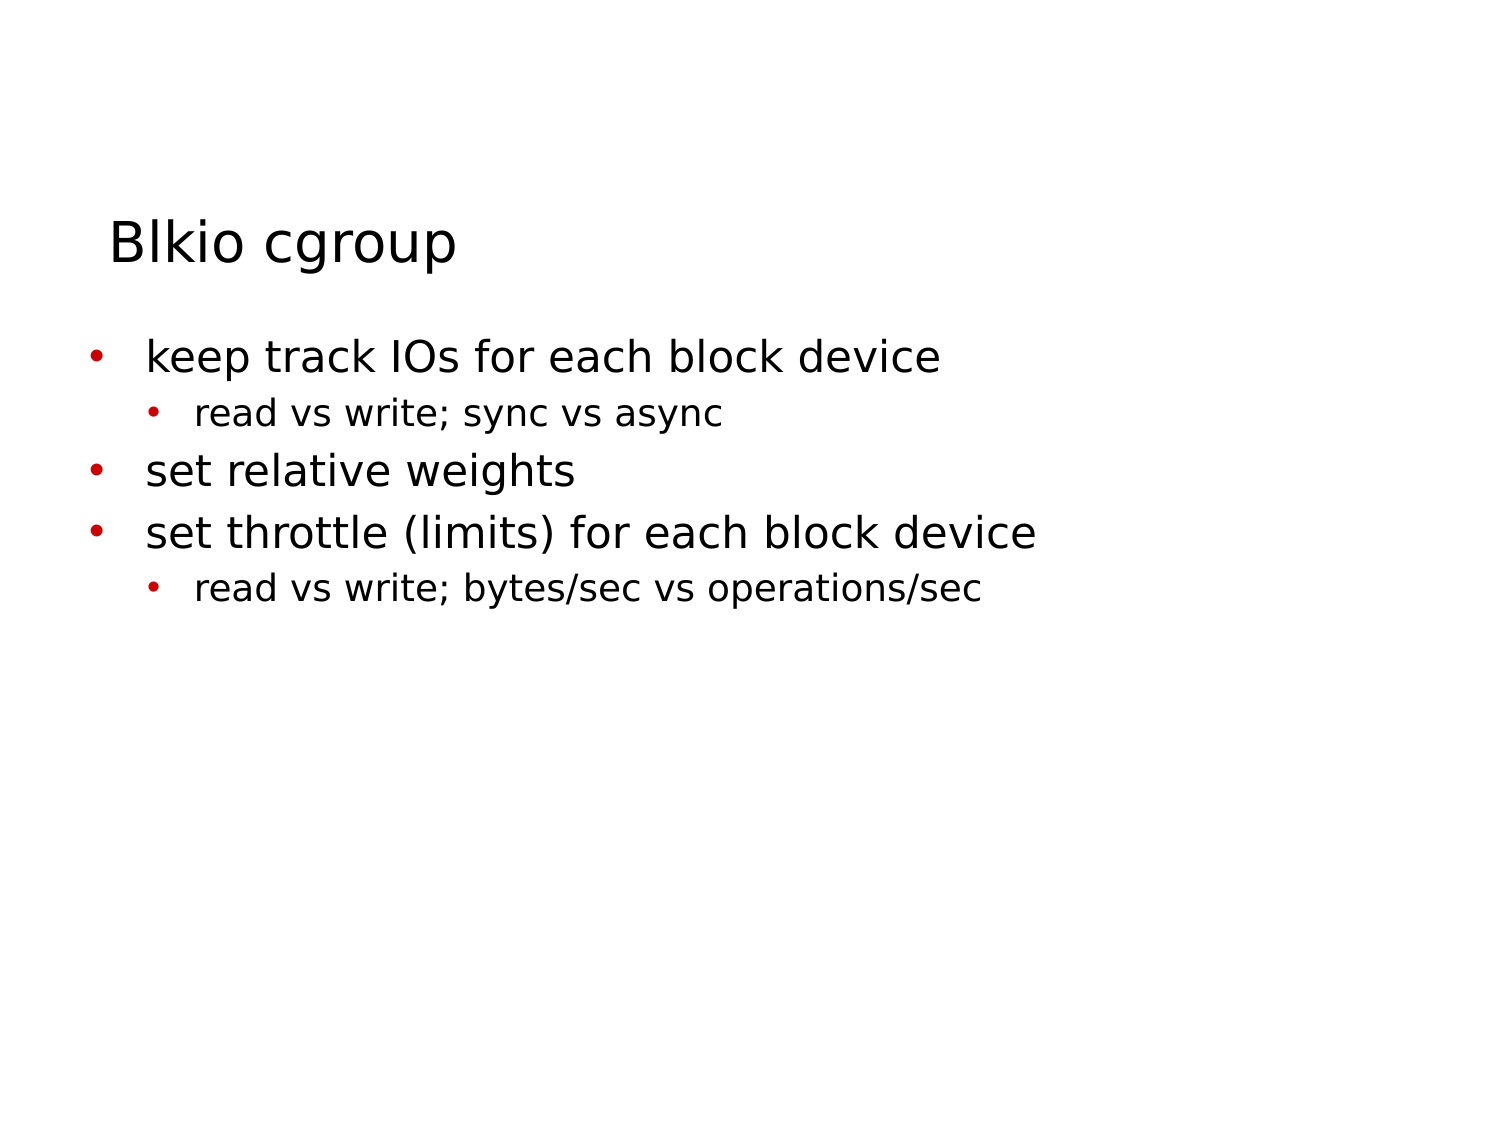

Blkio cgroup
keep track IOs for each block device
read vs write; sync vs async
set relative weights
set throttle (limits) for each block device
read vs write; bytes/sec vs operations/sec